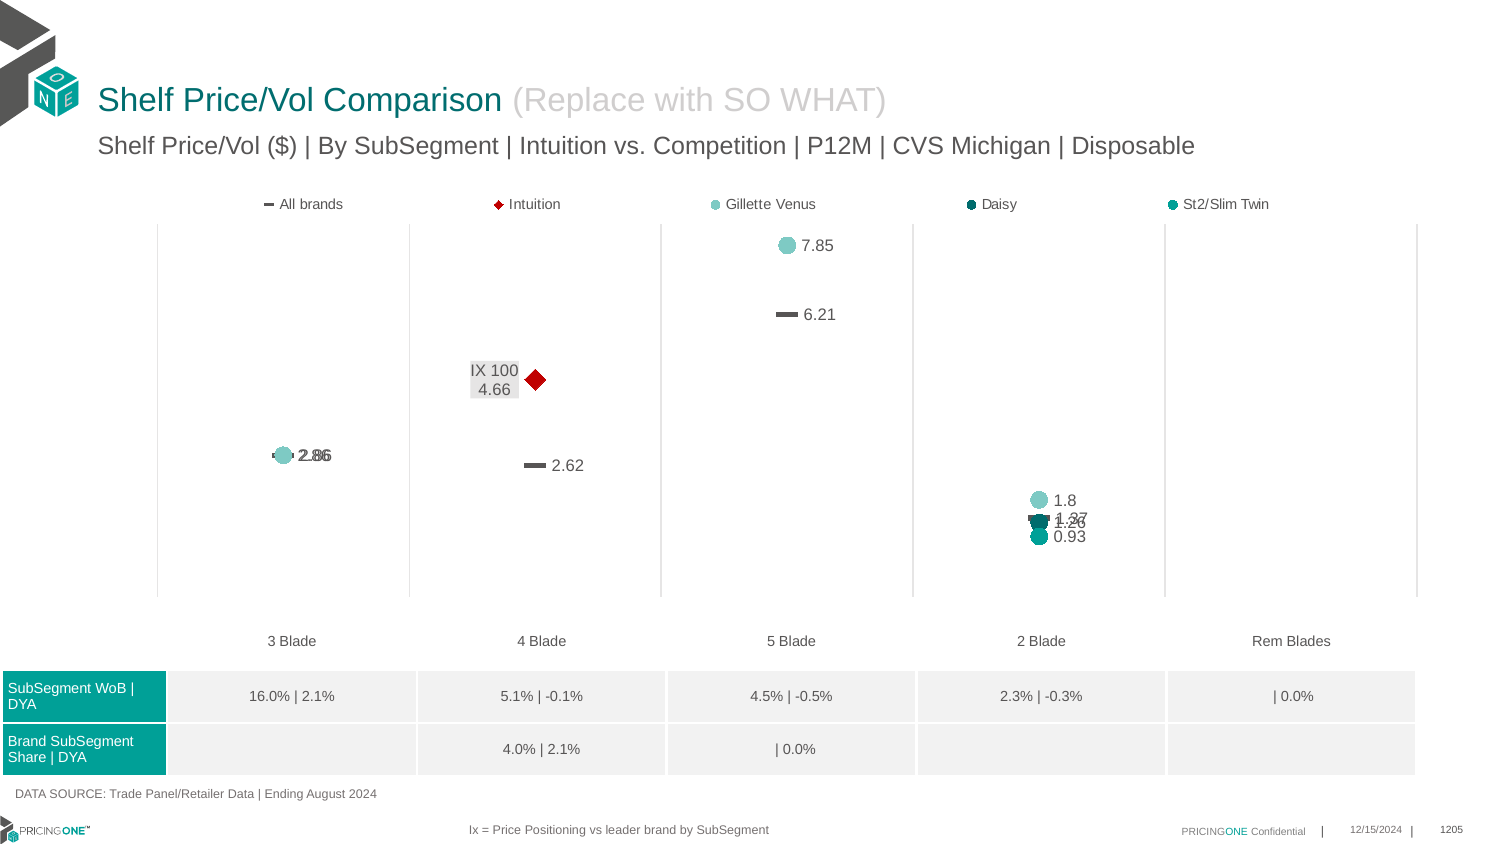

# Shelf Price/Vol Comparison (Replace with SO WHAT)
Shelf Price/Vol ($) | By SubSegment | Intuition vs. Competition | P12M | CVS Michigan | Disposable

### Chart

| Category | All brands | Intuition | Gillette Venus | Daisy | St2/Slim Twin |
|---|---|---|---|---|---|
| None | 2.86 | None | 2.86 | None | None |
| IX 100 | 2.62 | 4.66 | None | None | None |
| IX 0 | 6.21 | None | 7.85 | None | None |
| None | 1.37 | None | 1.8 | 1.26 | 0.93 |
| None | None | None | None | None | None |
|  | 3 Blade | 4 Blade | 5 Blade | 2 Blade | Rem Blades |
| --- | --- | --- | --- | --- | --- |
| SubSegment WoB | DYA | 16.0% | 2.1% | 5.1% | -0.1% | 4.5% | -0.5% | 2.3% | -0.3% | | 0.0% |
| Brand SubSegment Share | DYA |  | 4.0% | 2.1% | | 0.0% |  |  |
DATA SOURCE: Trade Panel/Retailer Data | Ending August 2024
Ix = Price Positioning vs leader brand by SubSegment
12/15/2024
1205